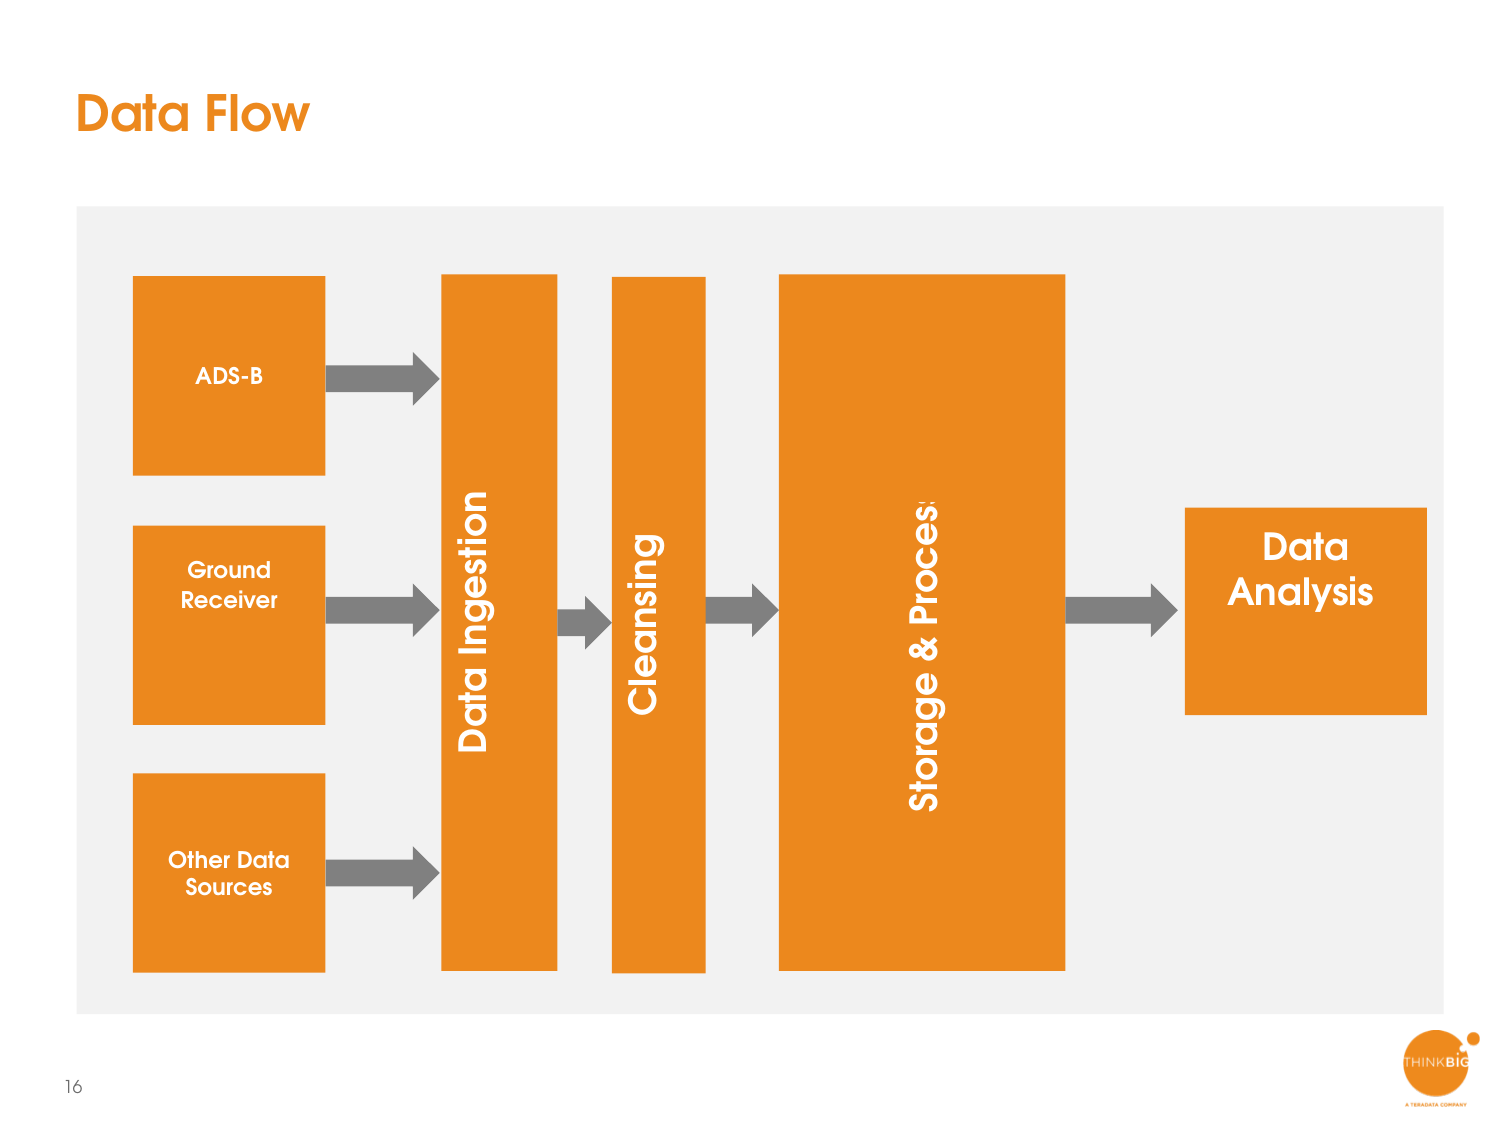

# Data Flow

Data Ingestion
Storage & Processing
ADS-B
Cleansing

Data Analysis
Ground Receiver

Other Data Sources